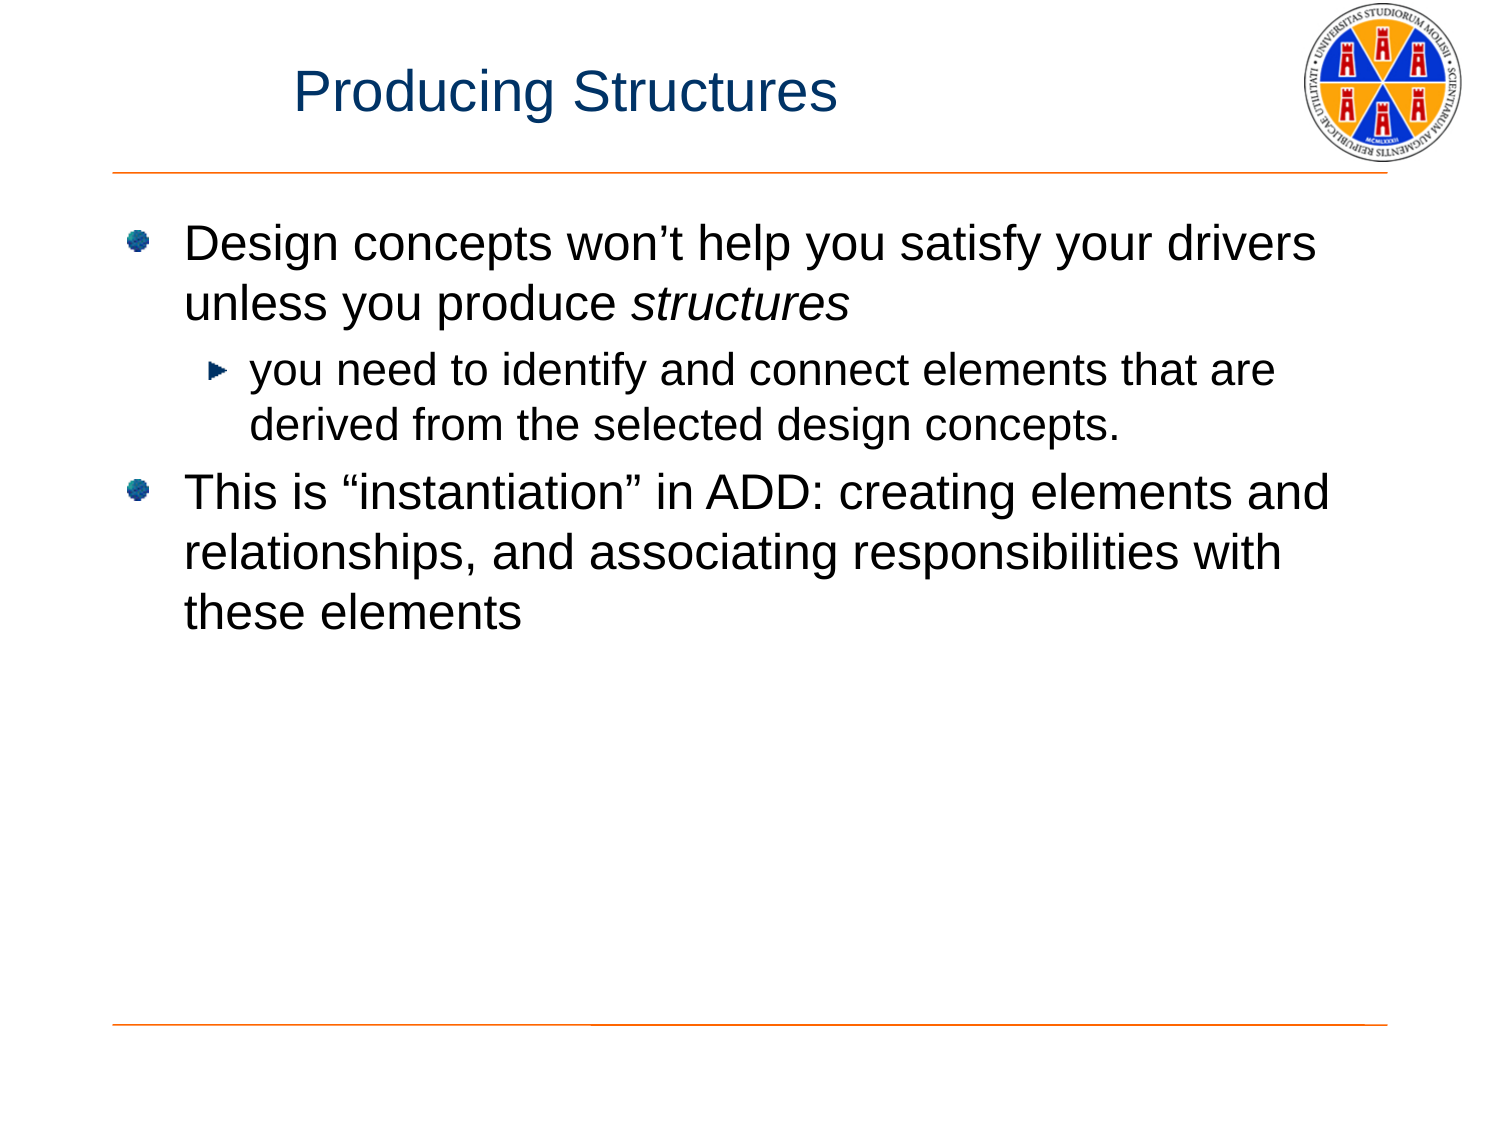

# Producing Structures
Design concepts won’t help you satisfy your drivers unless you produce structures
you need to identify and connect elements that are derived from the selected design concepts.
This is “instantiation” in ADD: creating elements and relationships, and associating responsibilities with these elements